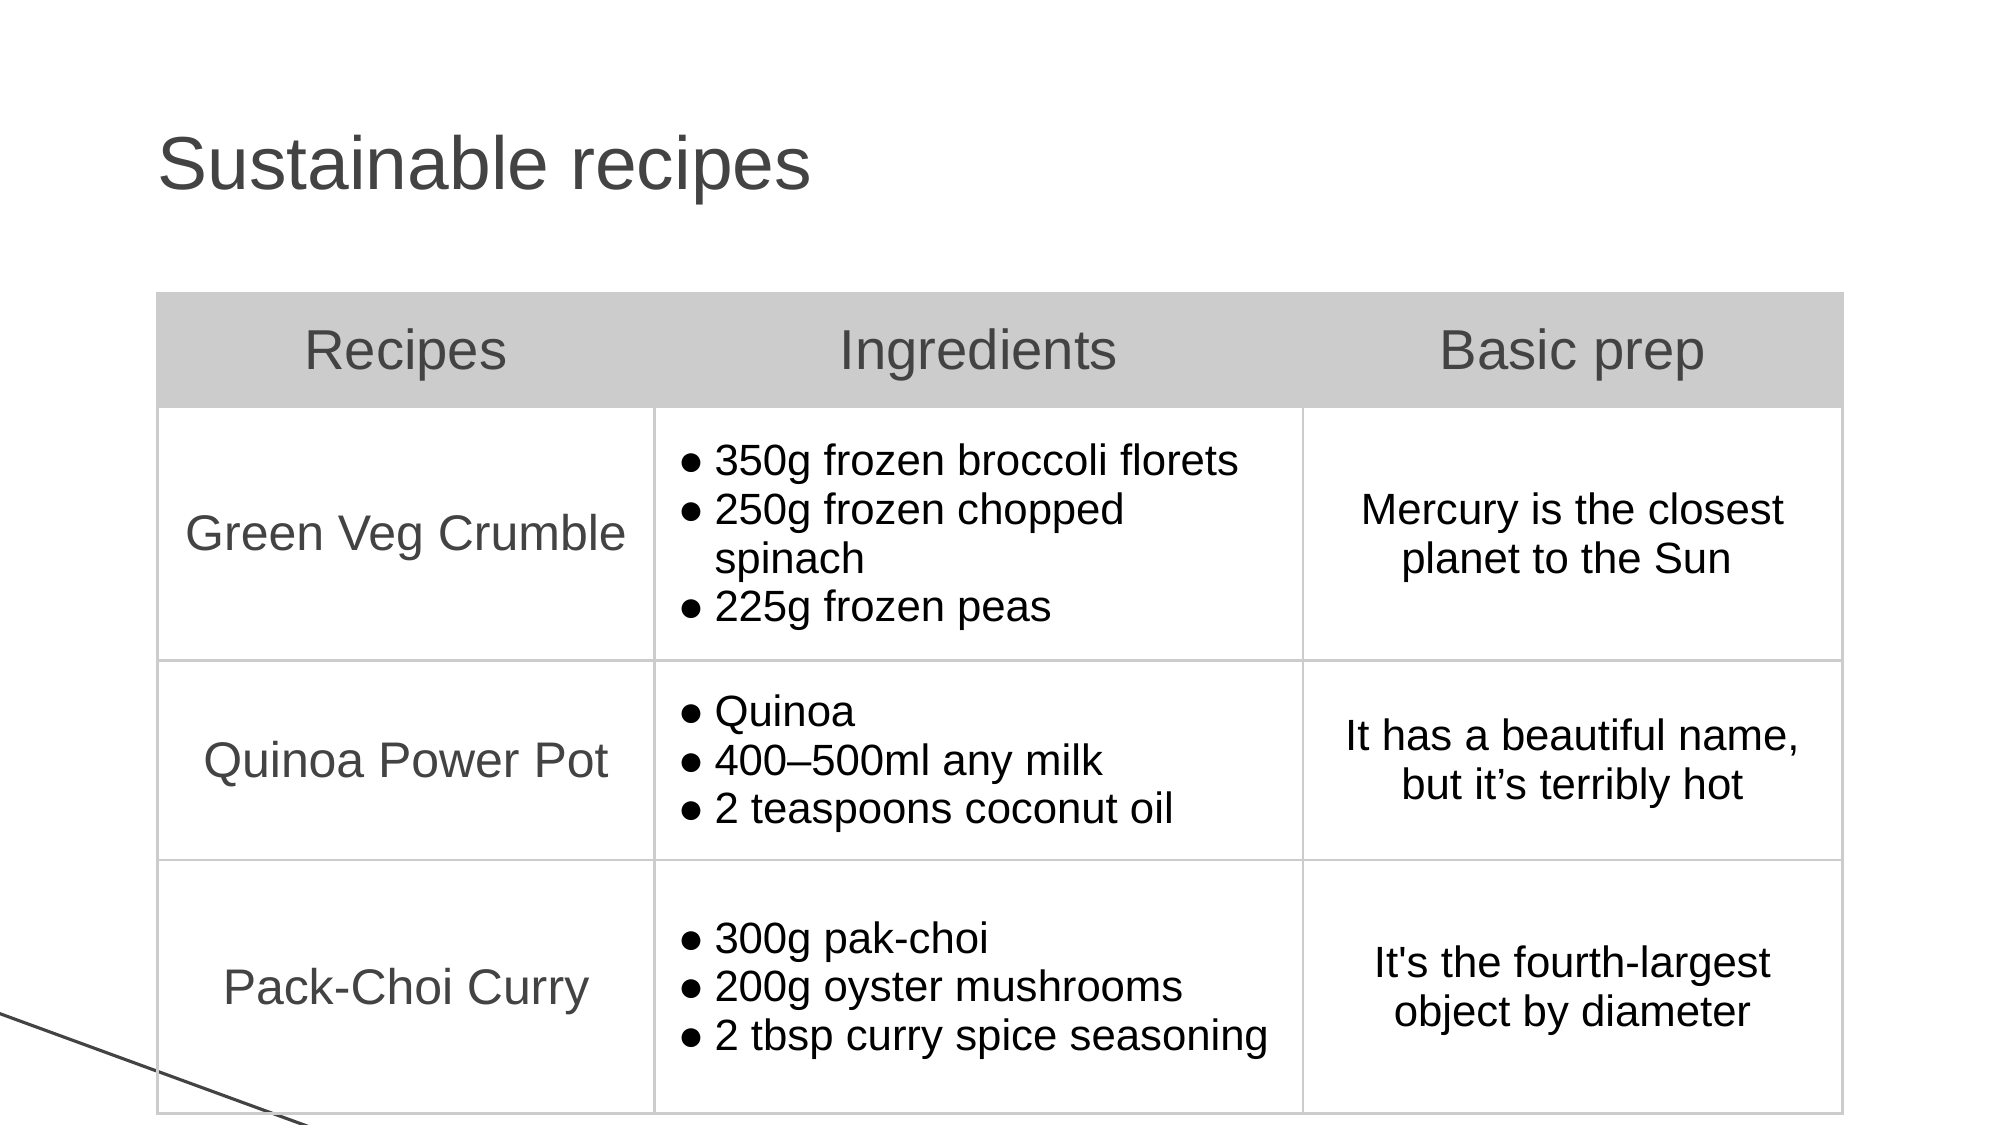

# Sustainable recipes
| Recipes | Ingredients | Basic prep |
| --- | --- | --- |
| Green Veg Crumble | 350g frozen broccoli florets 250g frozen chopped spinach 225g frozen peas | Mercury is the closest planet to the Sun |
| Quinoa Power Pot | Quinoa 400–500ml any milk 2 teaspoons coconut oil | It has a beautiful name, but it’s terribly hot |
| Pack-Choi Curry | 300g pak-choi 200g oyster mushrooms 2 tbsp curry spice seasoning | It's the fourth-largest object by diameter |